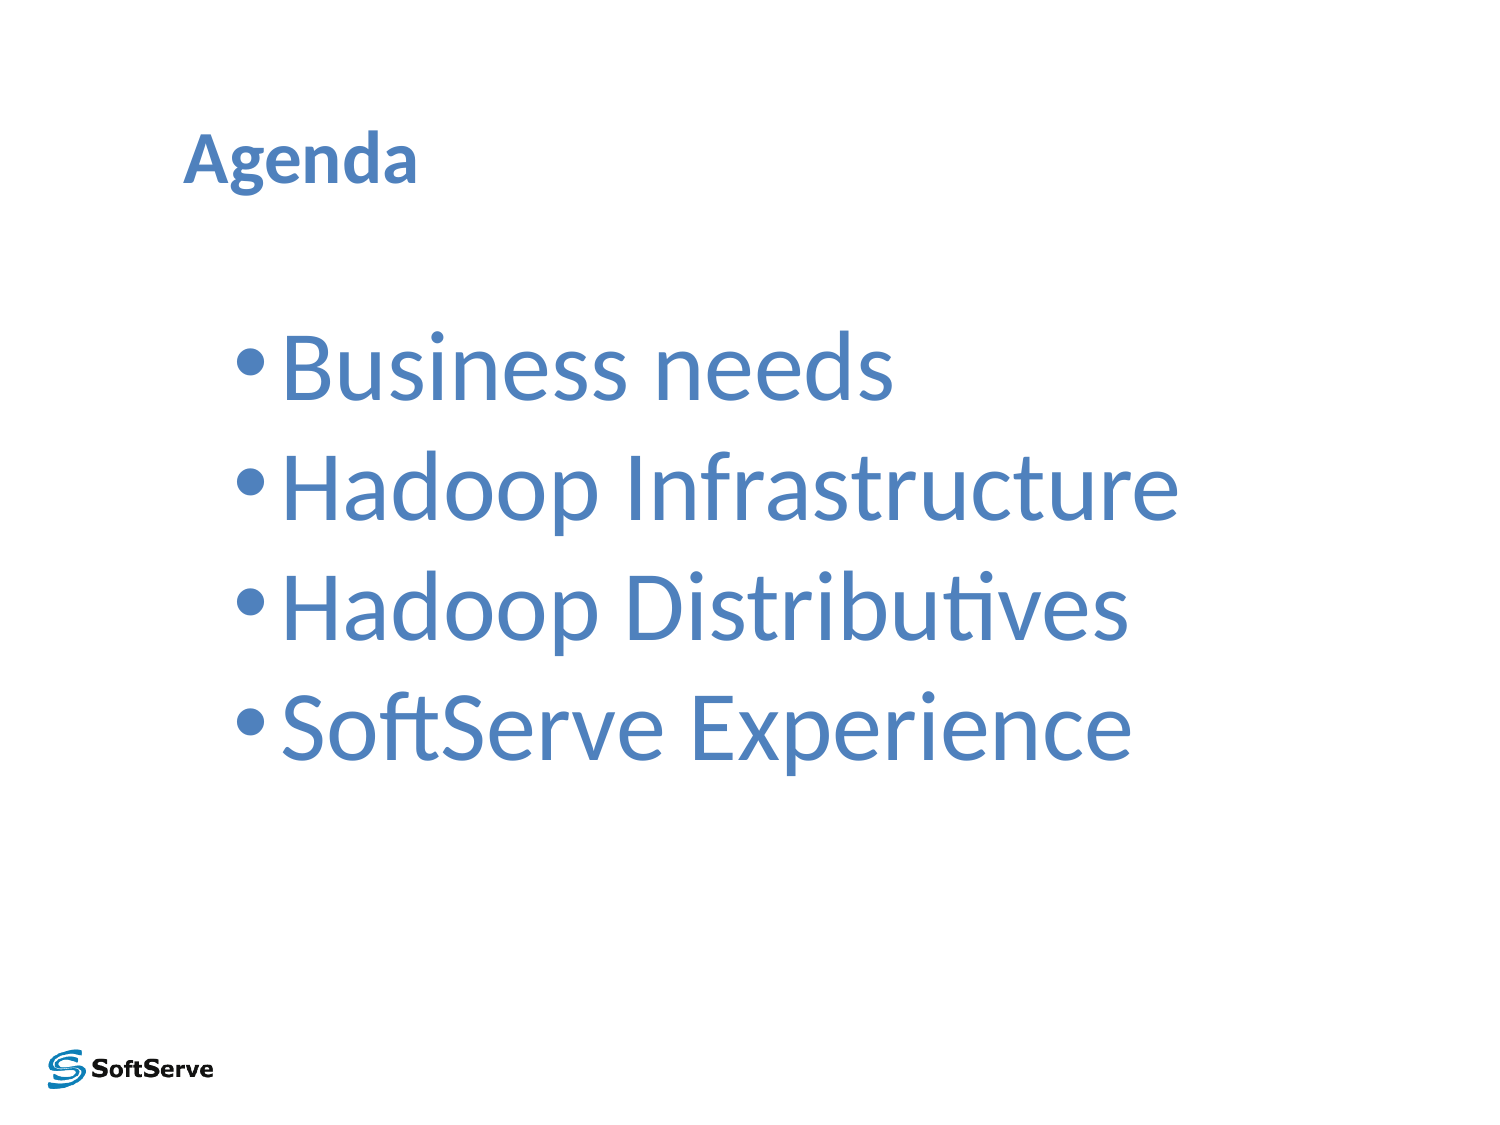

Agenda
Business needs
Hadoop Infrastructure
Hadoop Distributives
SoftServe Experience